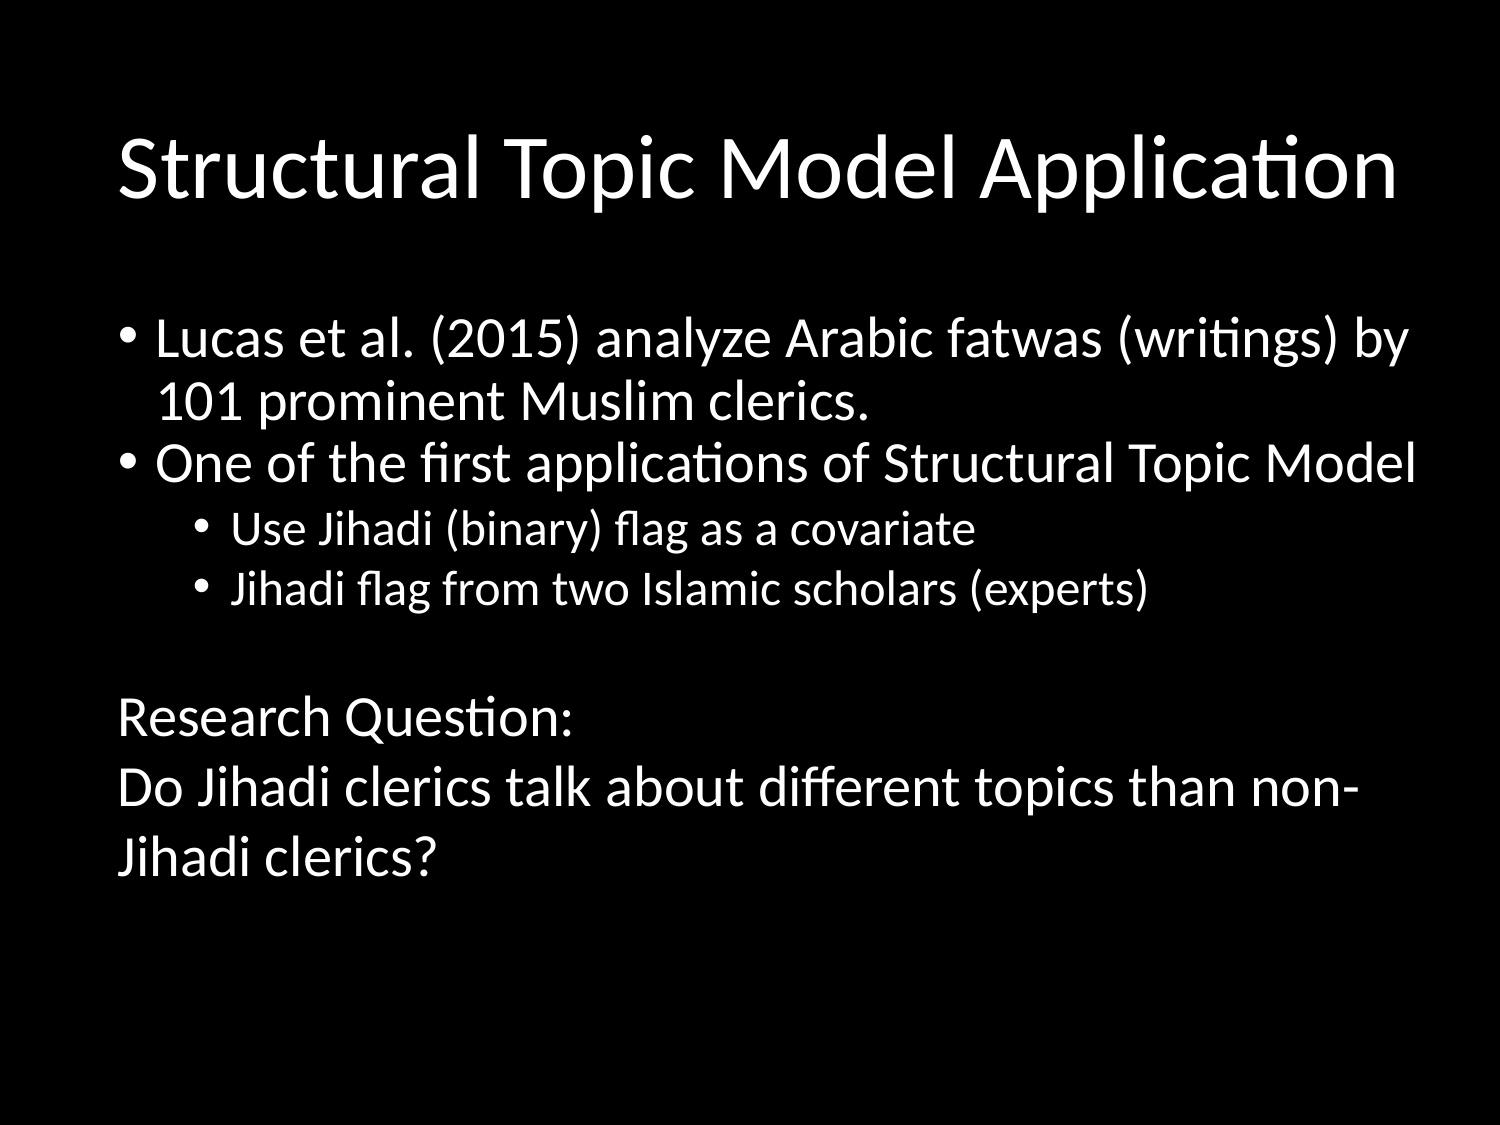

Structural Topic Model Application
Lucas et al. (2015) analyze Arabic fatwas (writings) by 101 prominent Muslim clerics.
One of the first applications of Structural Topic Model
Use Jihadi (binary) flag as a covariate
Jihadi flag from two Islamic scholars (experts)

Research Question:
Do Jihadi clerics talk about different topics than non-Jihadi clerics?